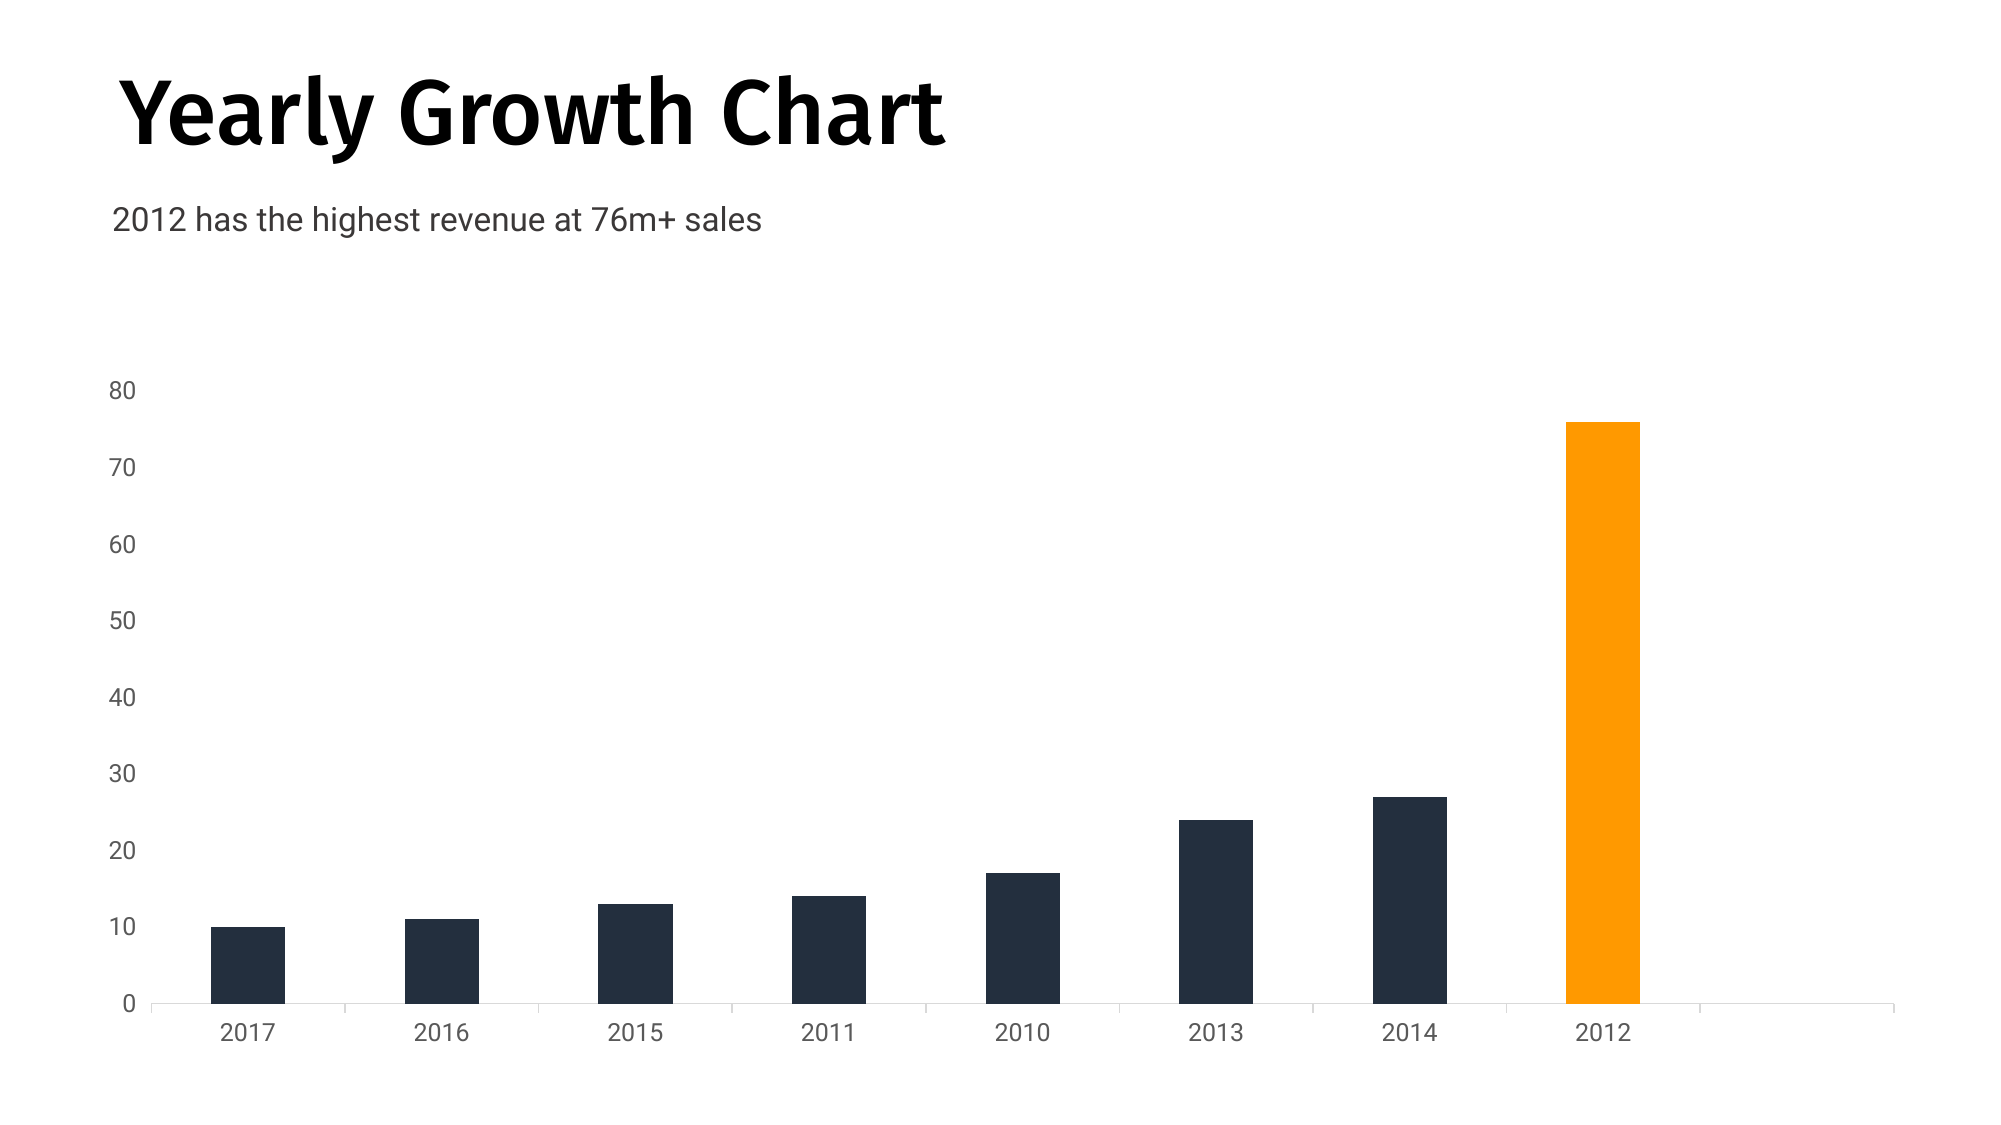

Yearly Growth Chart
2012 has the highest revenue at 76m+ sales

[unsupported chart]